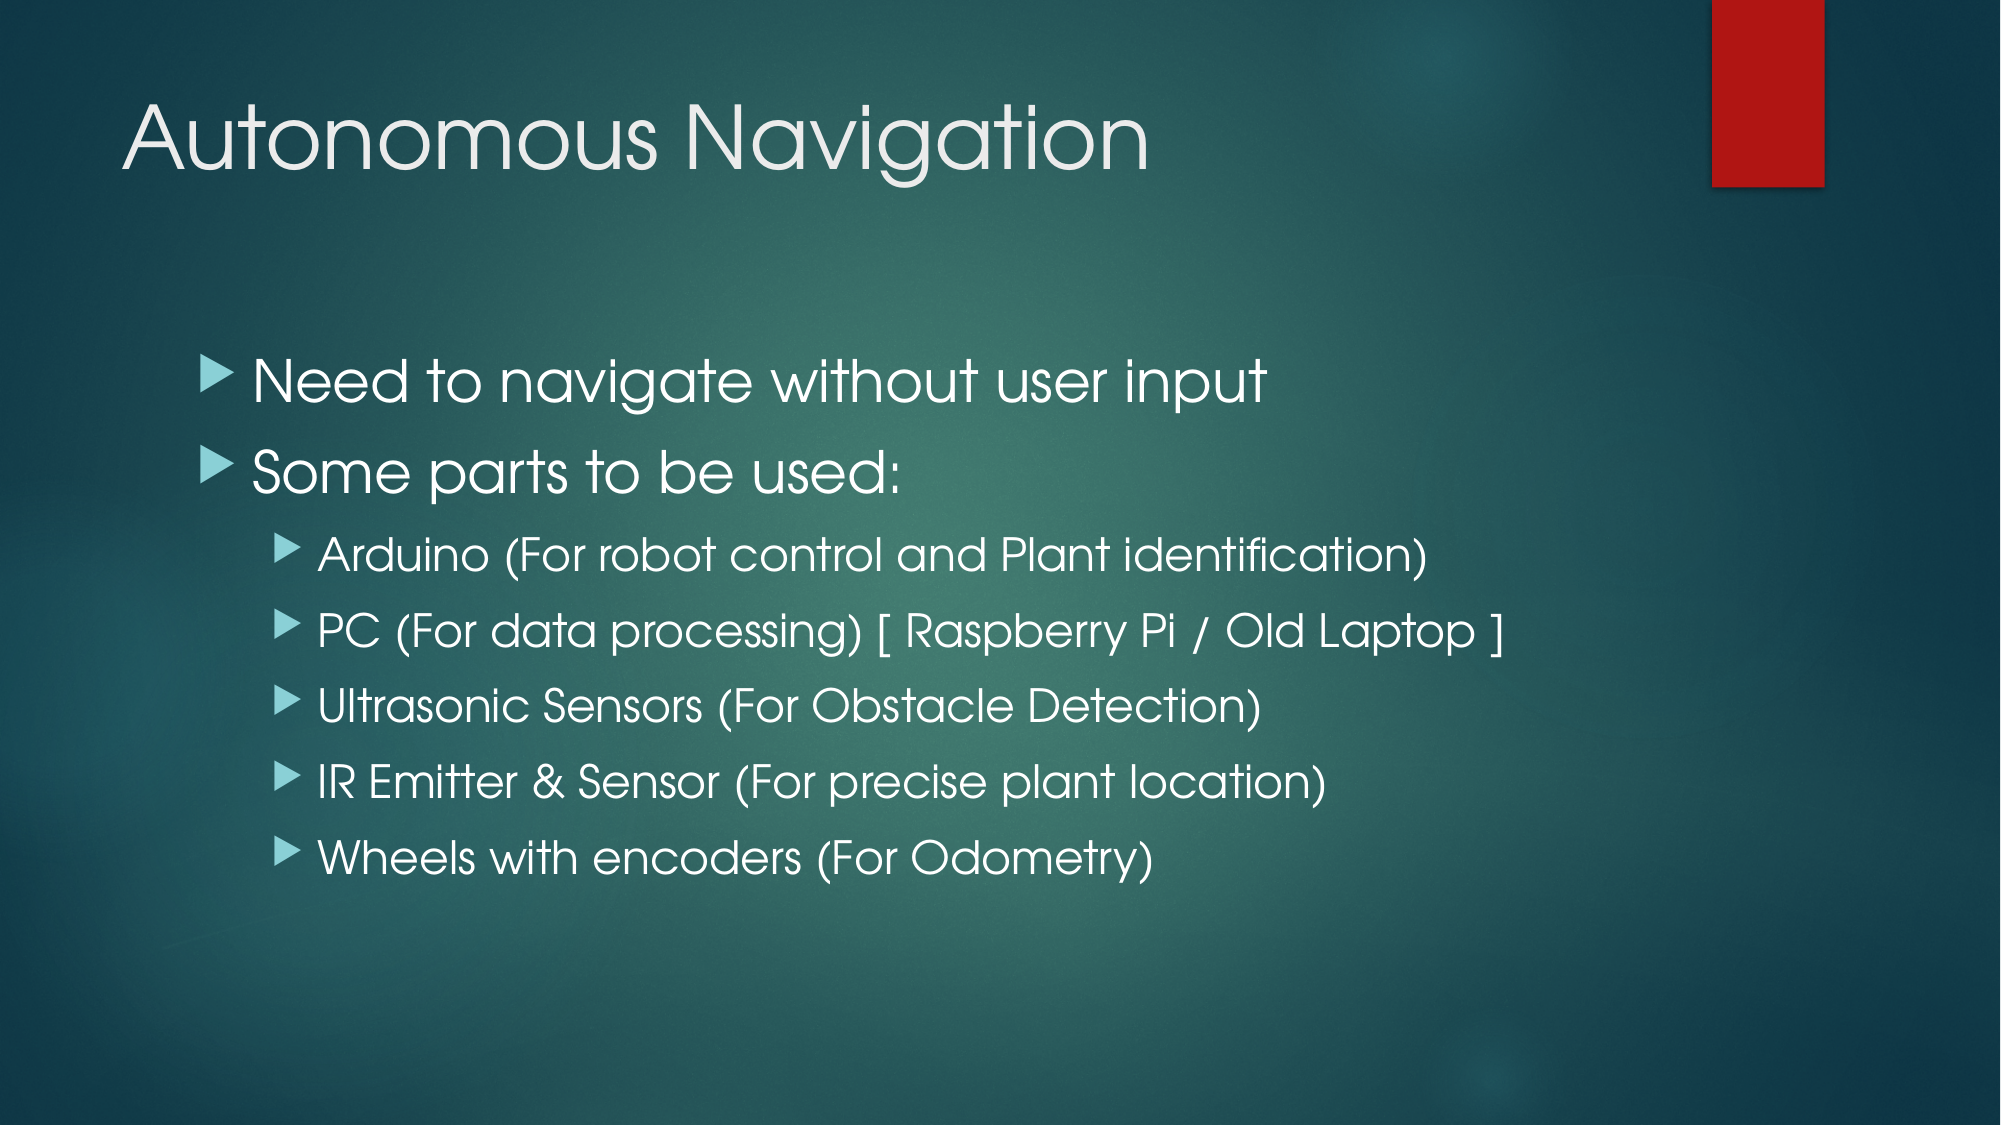

# Autonomous Navigation
Need to navigate without user input
Some parts to be used:
Arduino (For robot control and Plant identification)
PC (For data processing) [ Raspberry Pi / Old Laptop ]
Ultrasonic Sensors (For Obstacle Detection)
IR Emitter & Sensor (For precise plant location)
Wheels with encoders (For Odometry)